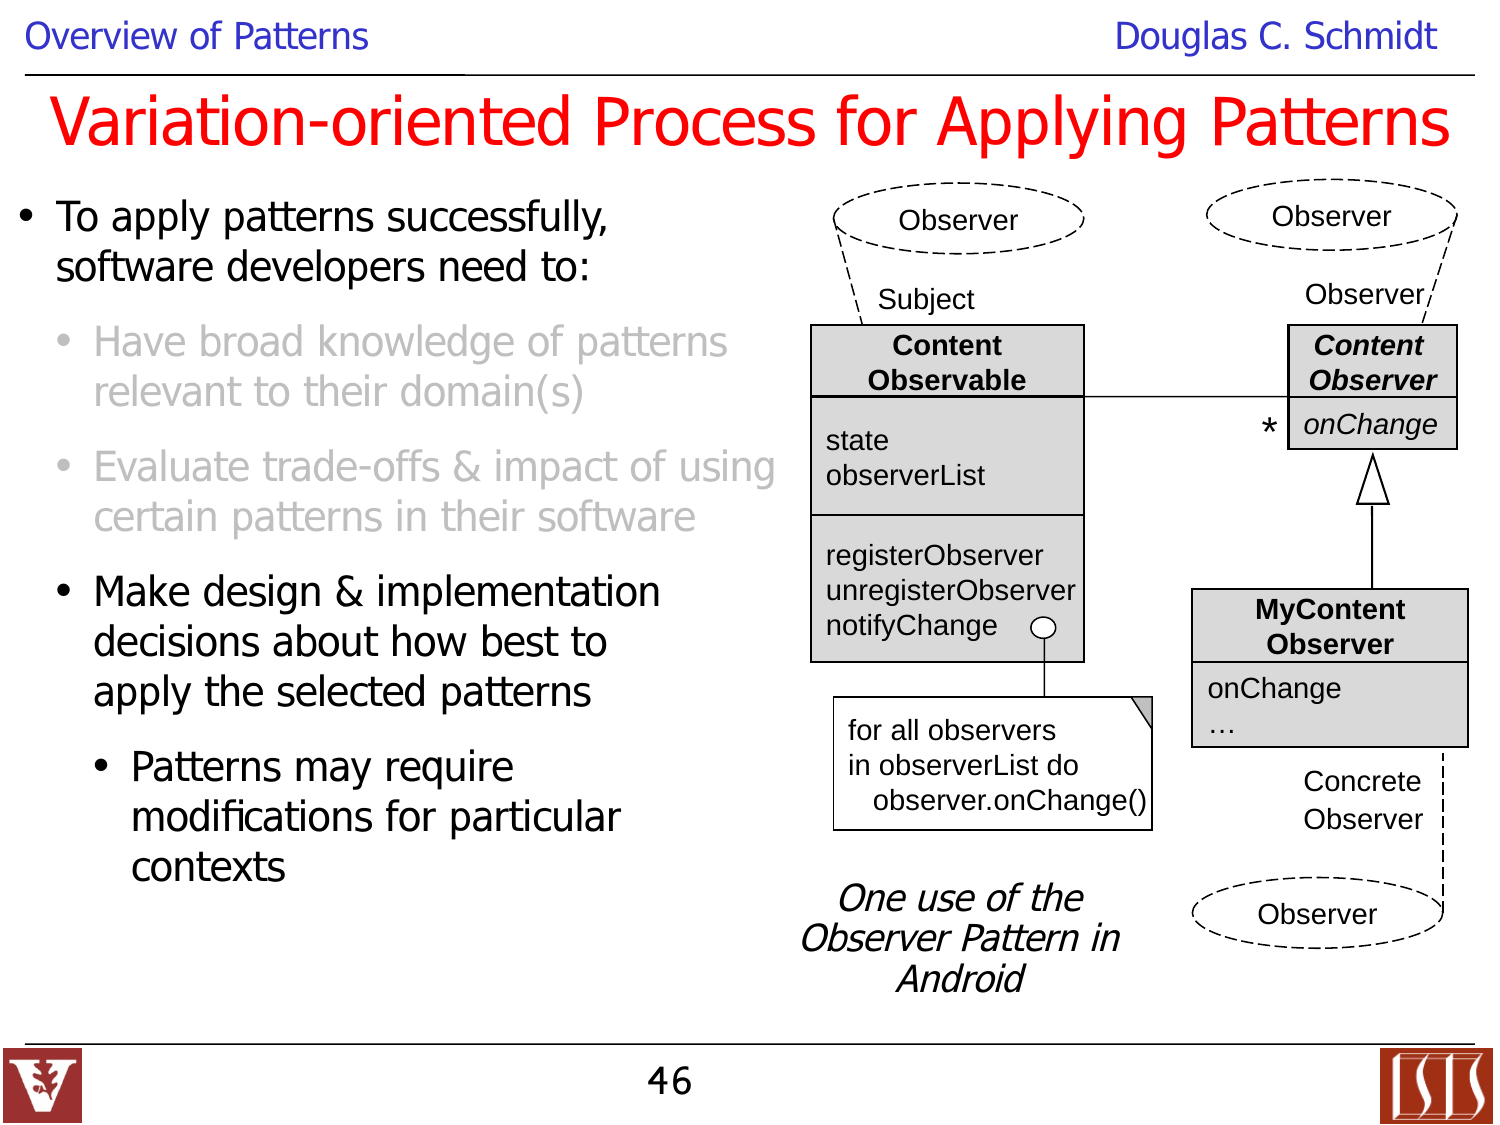

# Variation-oriented Process for Applying Patterns
Observer
To apply patterns successfully,
software developers need to:
Have broad knowledge of patterns relevant to their domain(s)
Evaluate trade-offs & impact of using certain patterns in their software
Make design & implementation decisions about how best to
apply the selected patterns
Patterns may require
modifications for particular
contexts
Observer
Observer
Subject
Content
Observer
onChange
Content
Observable
state
observerList
registerObserver
unregisterObserver
notifyChange

*

MyContent
Observer
onChange
…

for all observers
in observerList do
   observer.onChange()

Concrete
Observer
One use of the Observer Pattern in Android
Observer